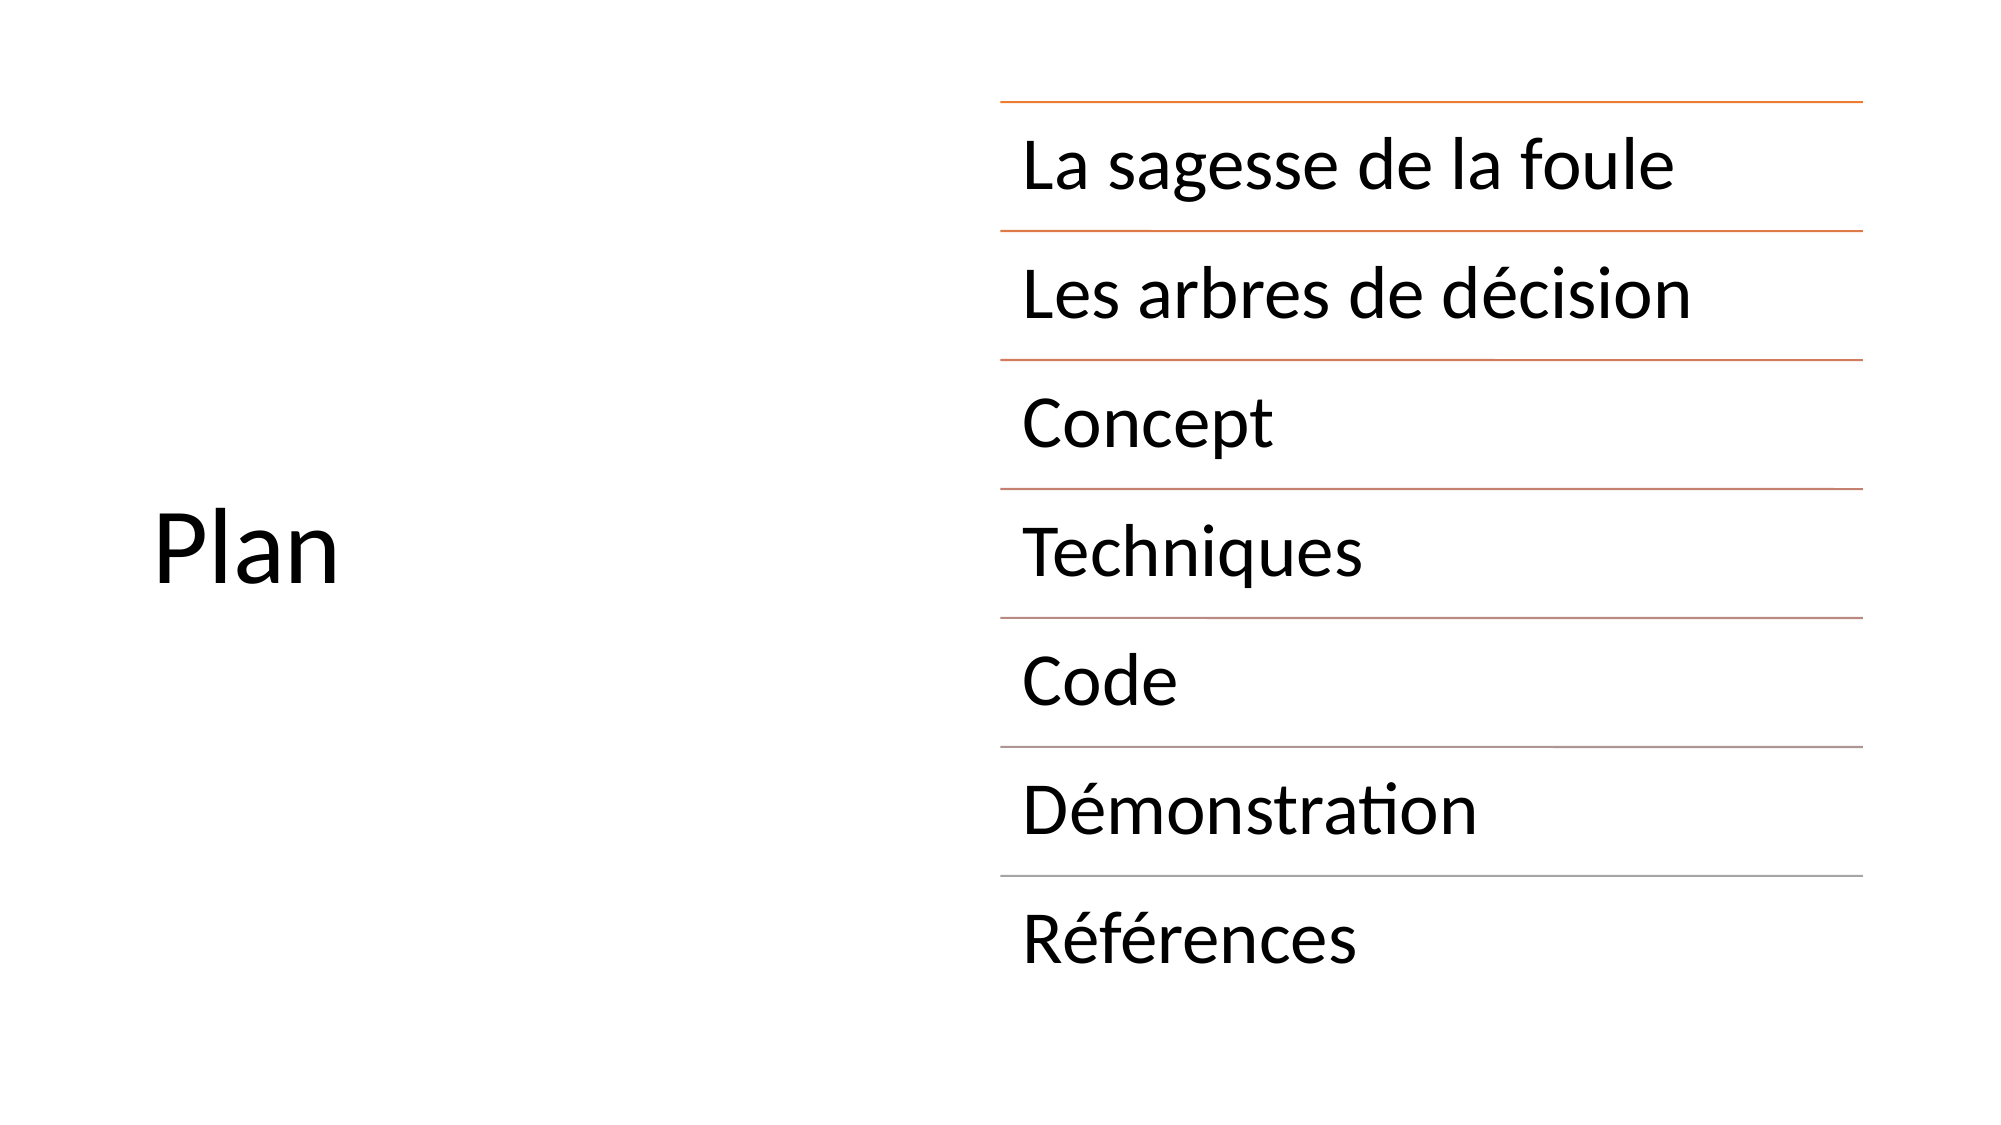

# Plan
La sagesse de la foule
Les arbres de décision
Concept
Techniques
Code
Démonstration
Références